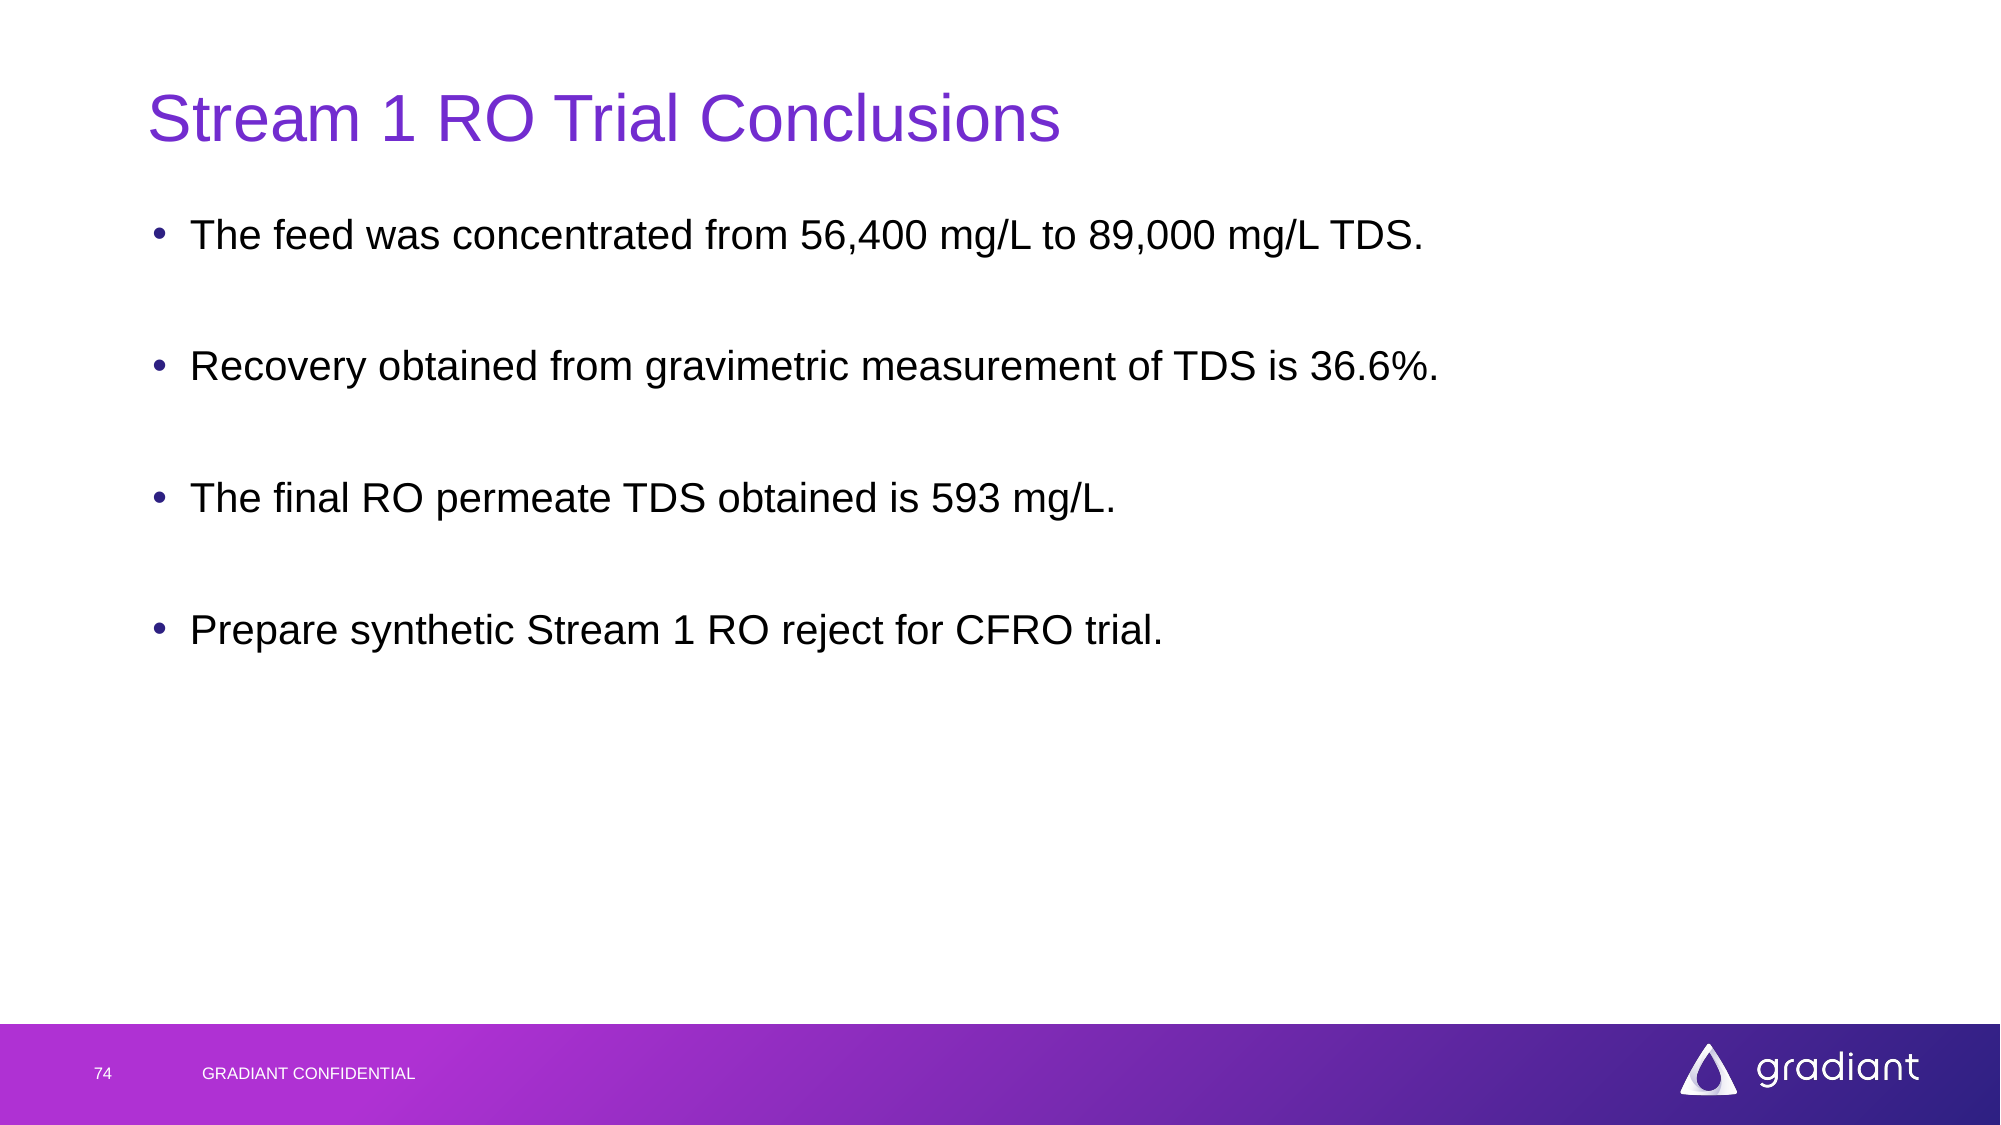

# Stream 1 RO Trial Conclusions
The feed was concentrated from 56,400 mg/L to 89,000 mg/L TDS.

Recovery obtained from gravimetric measurement of TDS is 36.6%.

The final RO permeate TDS obtained is 593 mg/L.

Prepare synthetic Stream 1 RO reject for CFRO trial.
74
GRADIANT CONFIDENTIAL